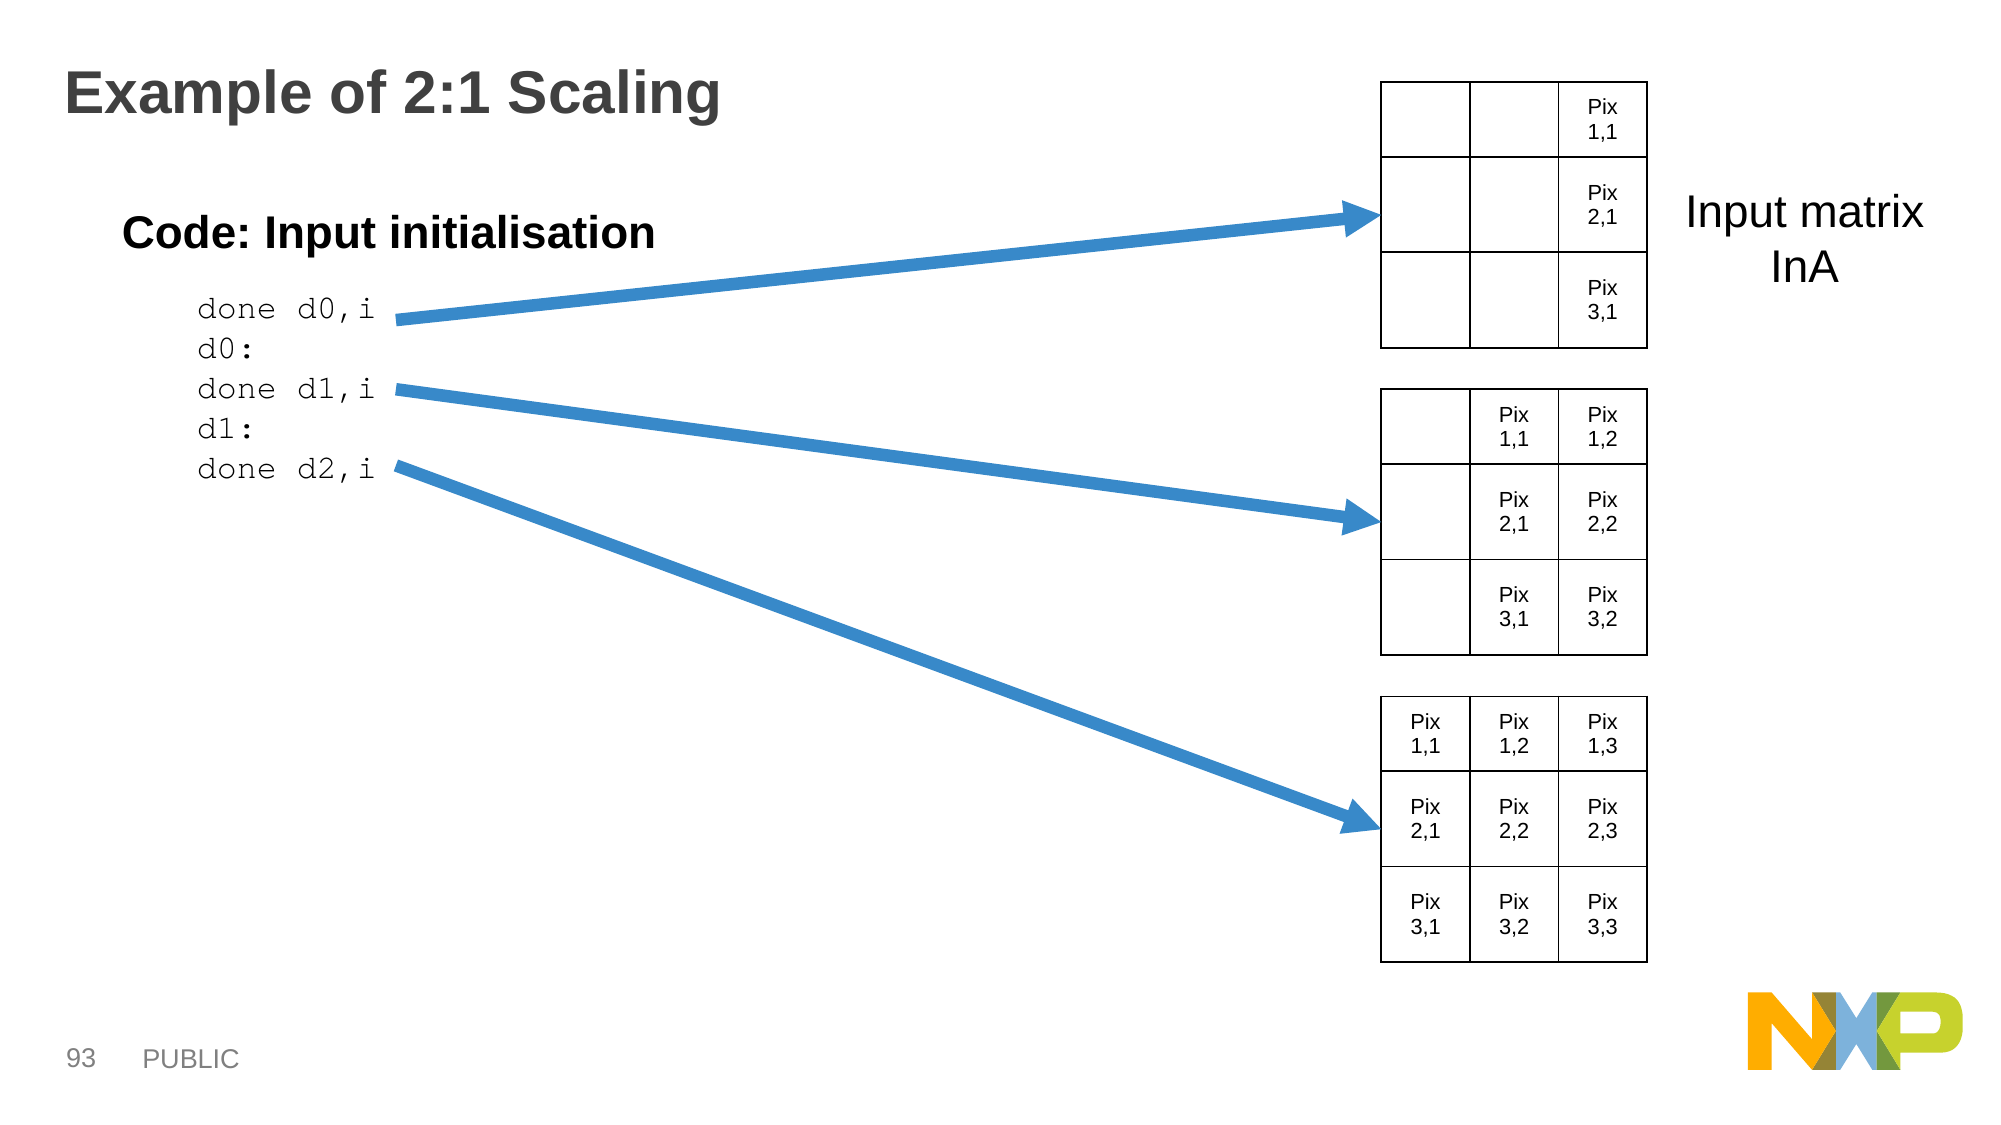

# Example of 2:1 Scaling
|  |  | Pix 1,1 |
| --- | --- | --- |
|  |  | Pix 2,1 |
|  |  | Pix 3,1 |
Input matrix
InA
Code: Input initialisation
done d0,i
d0:
done d1,i
d1:
done d2,i
|  | Pix 1,1 | Pix 1,2 |
| --- | --- | --- |
|  | Pix 2,1 | Pix 2,2 |
|  | Pix 3,1 | Pix 3,2 |
| Pix 1,1 | Pix 1,2 | Pix 1,3 |
| --- | --- | --- |
| Pix 2,1 | Pix 2,2 | Pix 2,3 |
| Pix 3,1 | Pix 3,2 | Pix 3,3 |